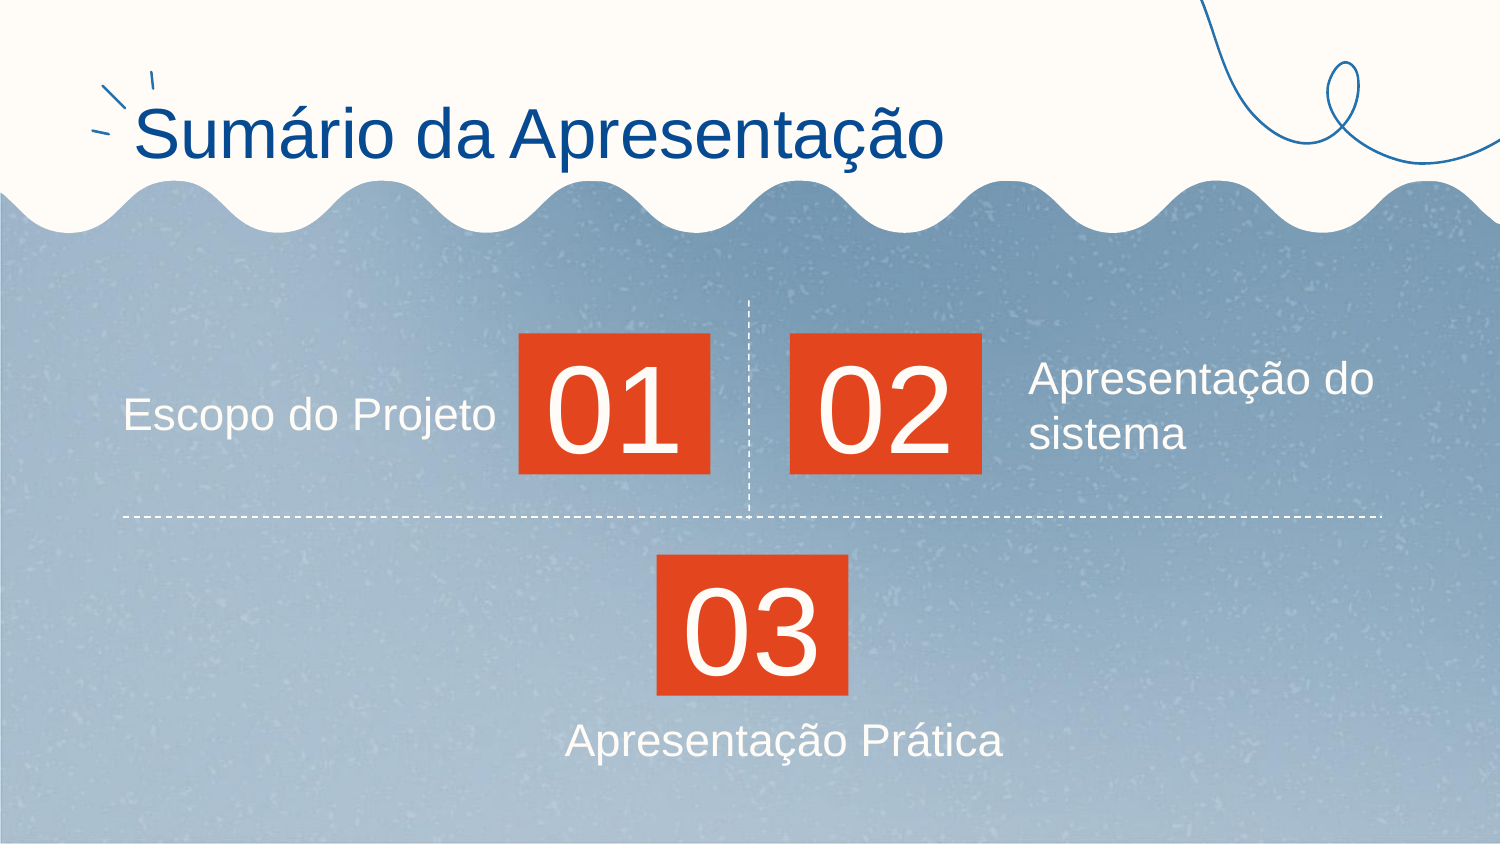

# Sumário da Apresentação

Apresentação do sistema
01
02
Escopo do Projeto
03
Apresentação Prática